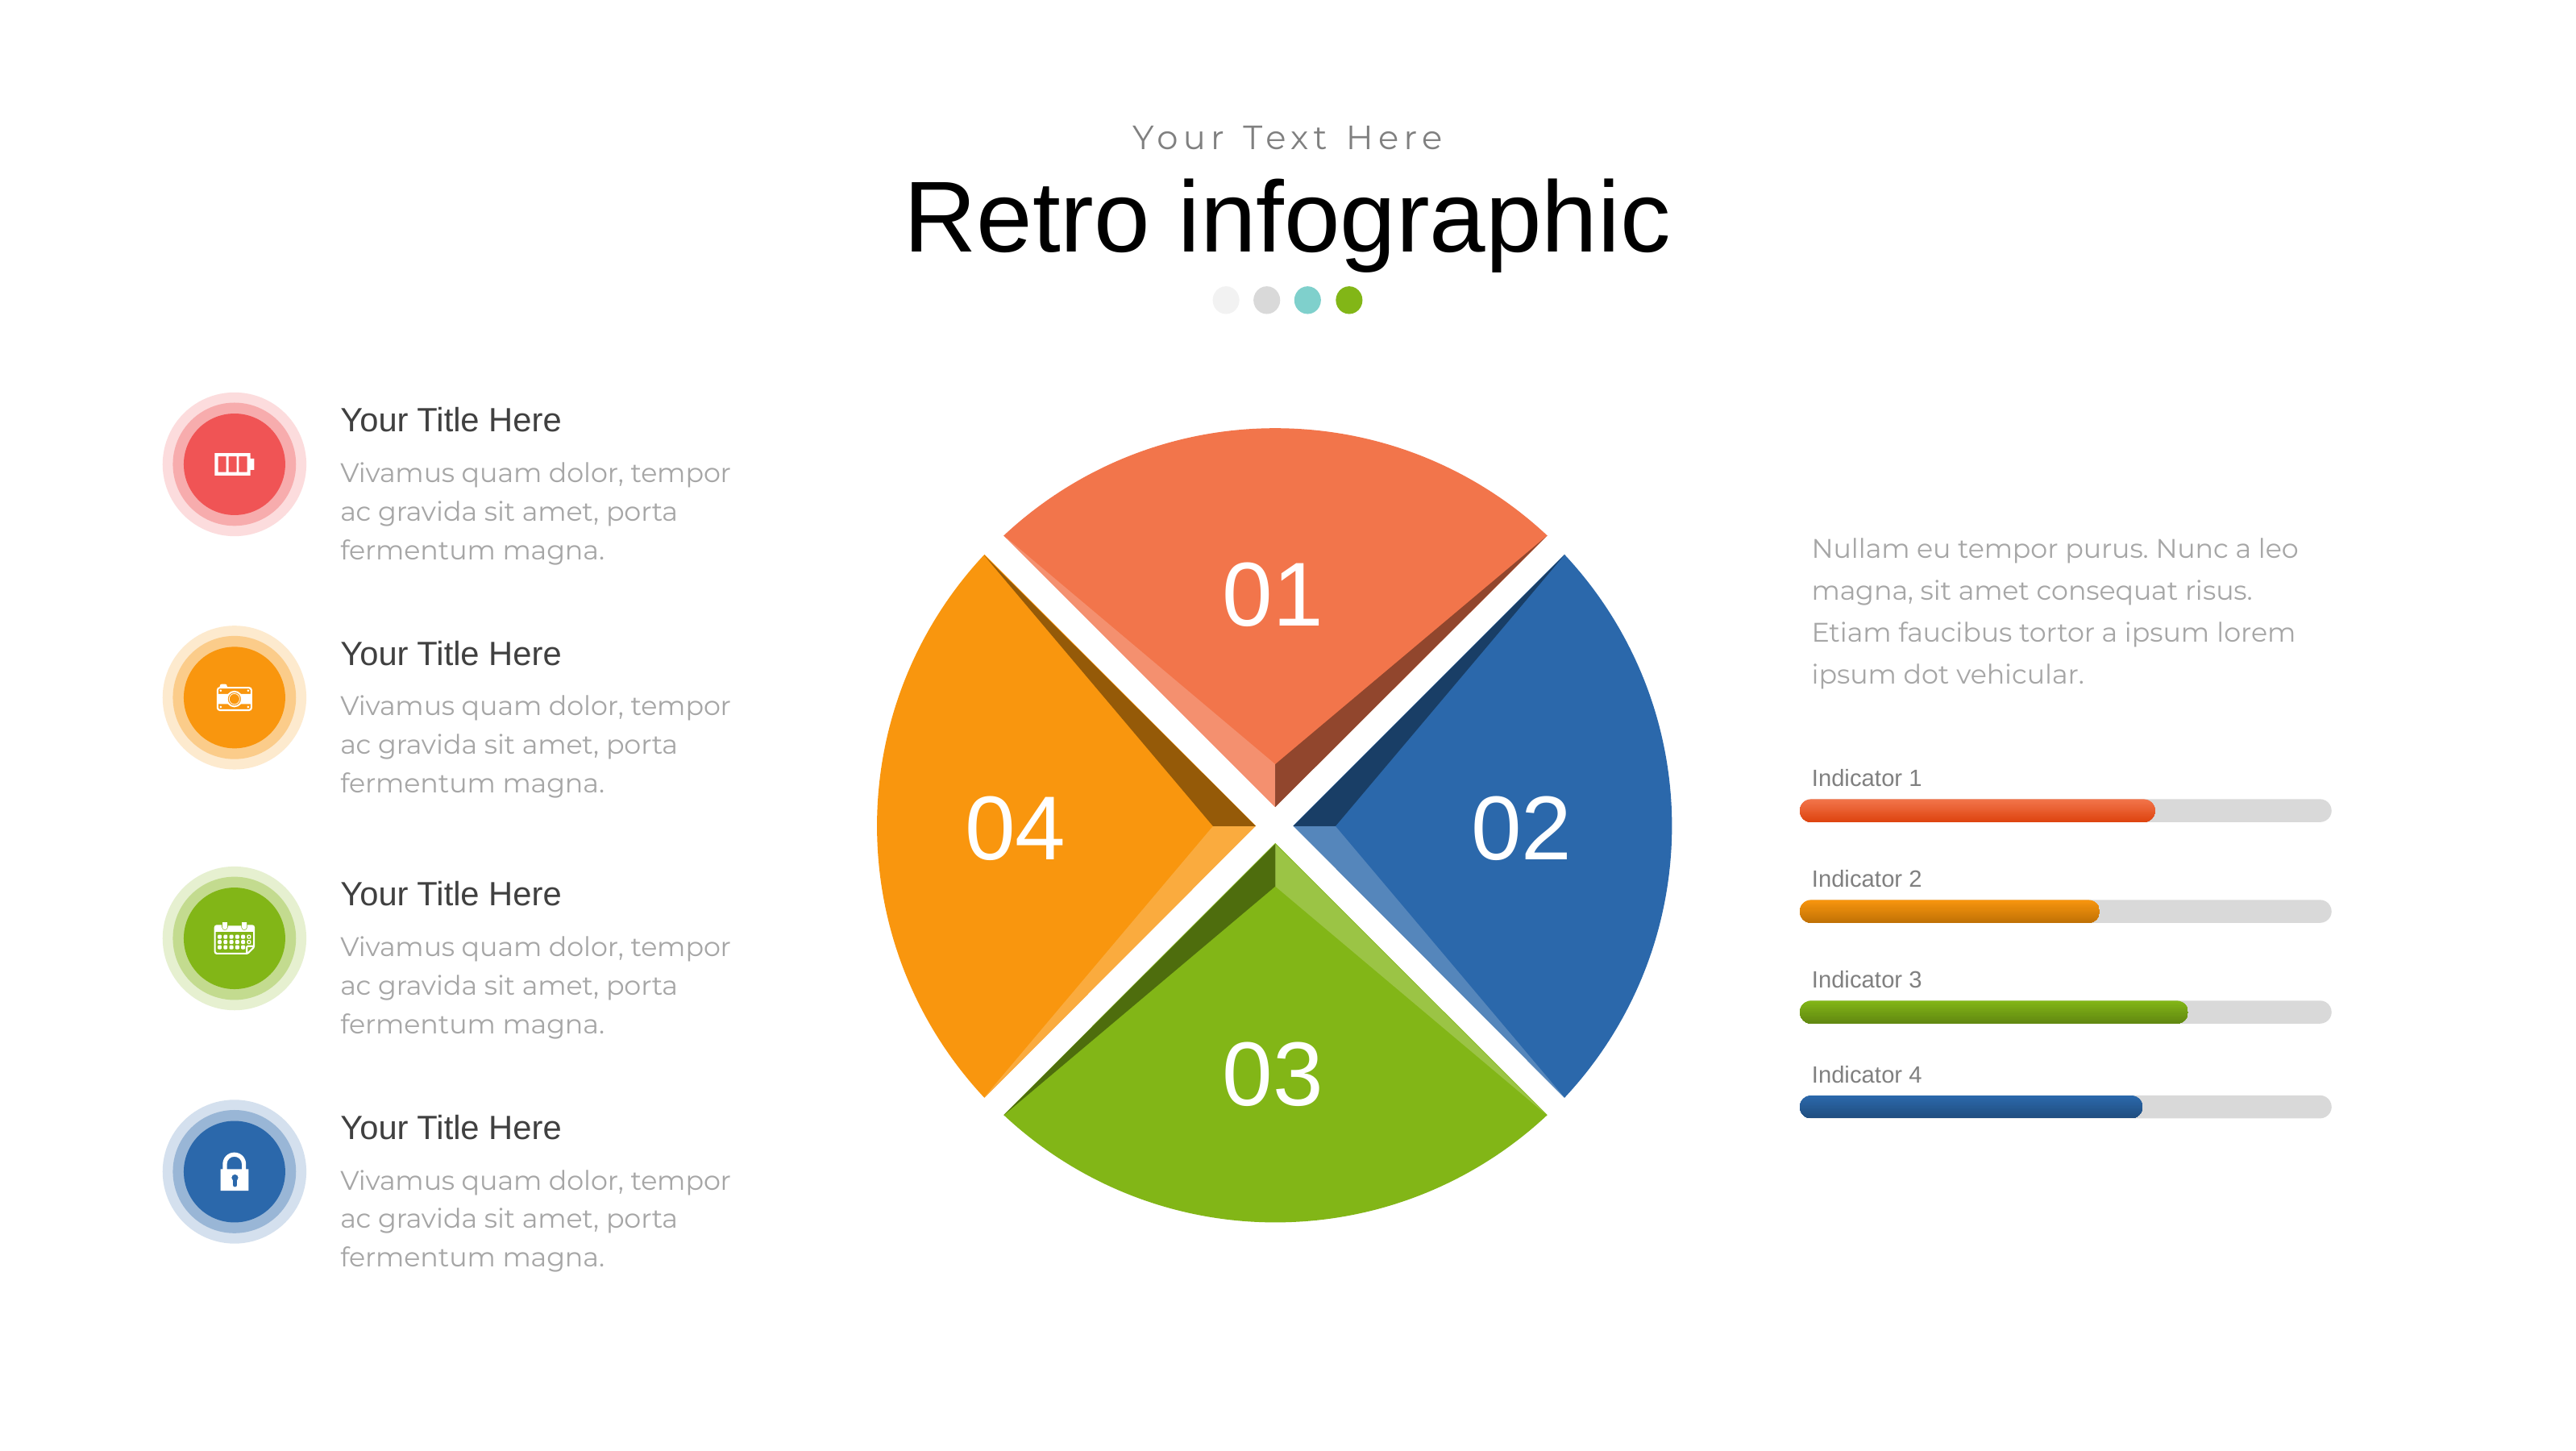

Your Text Here

Retro infographic

Your Title Here

01
04
02
03
Vivamus quam dolor, tempor ac gravida sit amet, porta fermentum magna.
Nullam eu tempor purus. Nunc a leo magna, sit amet consequat risus. Etiam faucibus tortor a ipsum lorem ipsum dot vehicular.
Your Title Here

Vivamus quam dolor, tempor ac gravida sit amet, porta fermentum magna.
Indicator 1

Indicator 2

Your Title Here

Vivamus quam dolor, tempor ac gravida sit amet, porta fermentum magna.
Indicator 3

Indicator 4

Your Title Here

Vivamus quam dolor, tempor ac gravida sit amet, porta fermentum magna.